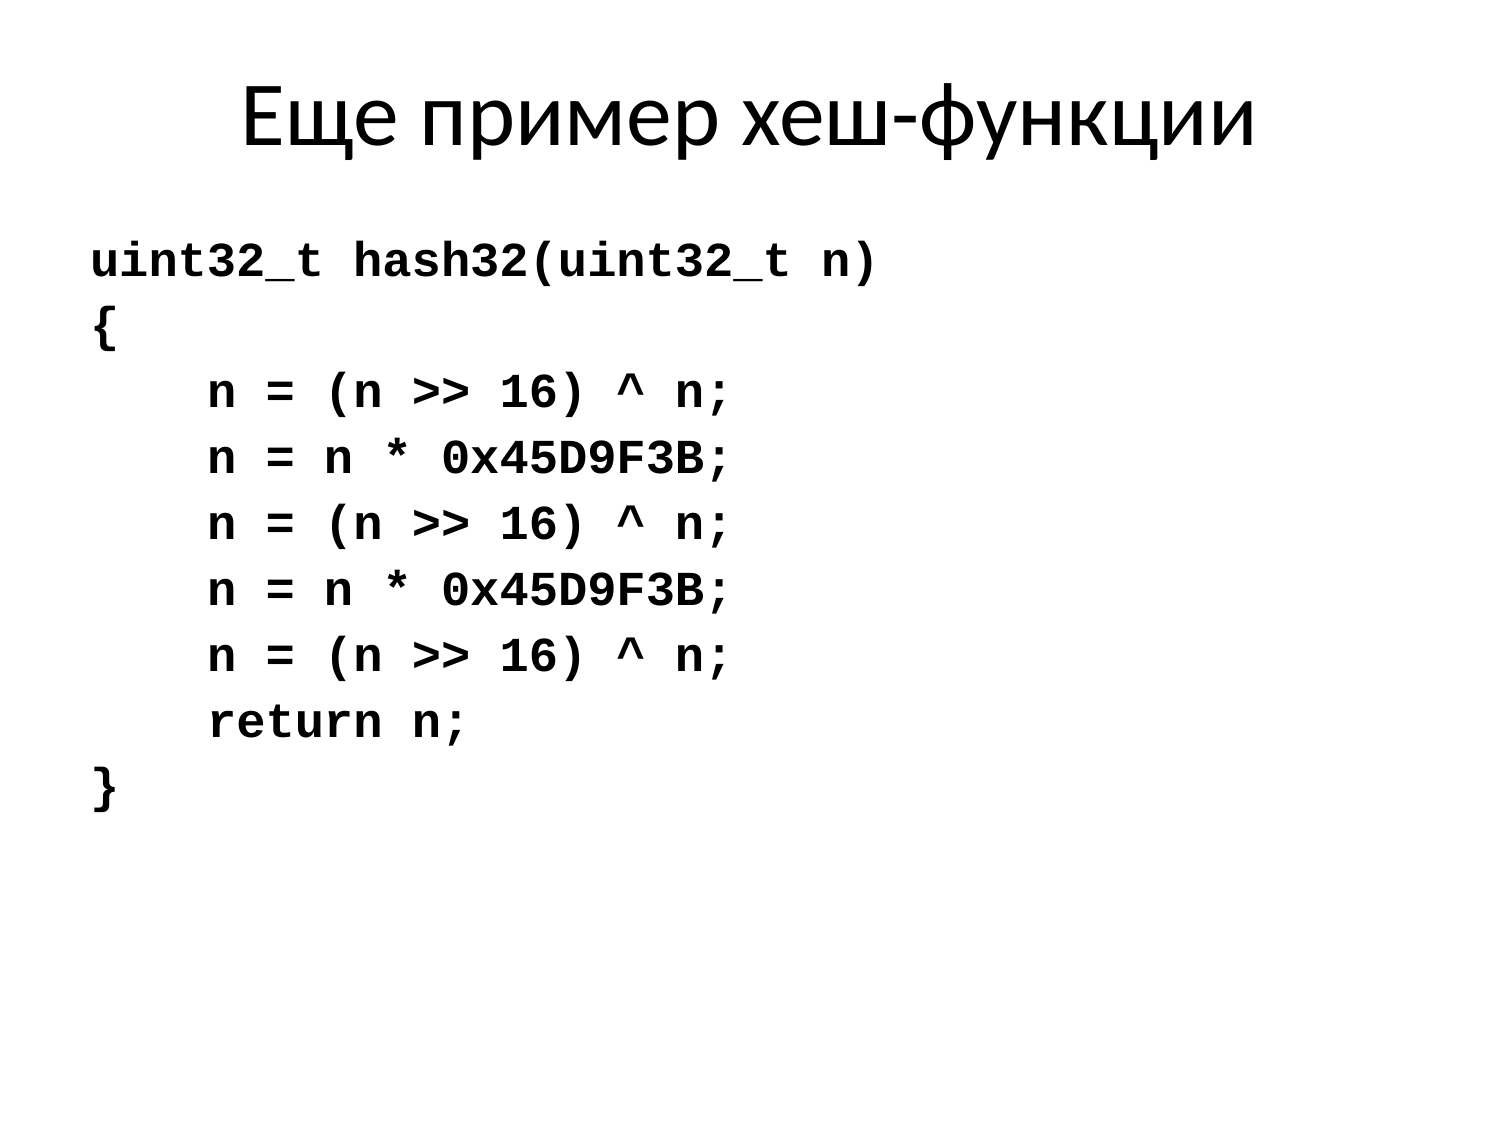

# Еще пример хеш-функции
uint32_t hash32(uint32_t n)
{
    n = (n >> 16) ^ n;
    n = n * 0x45D9F3B;
    n = (n >> 16) ^ n;
    n = n * 0x45D9F3B;
    n = (n >> 16) ^ n;
    return n;
}